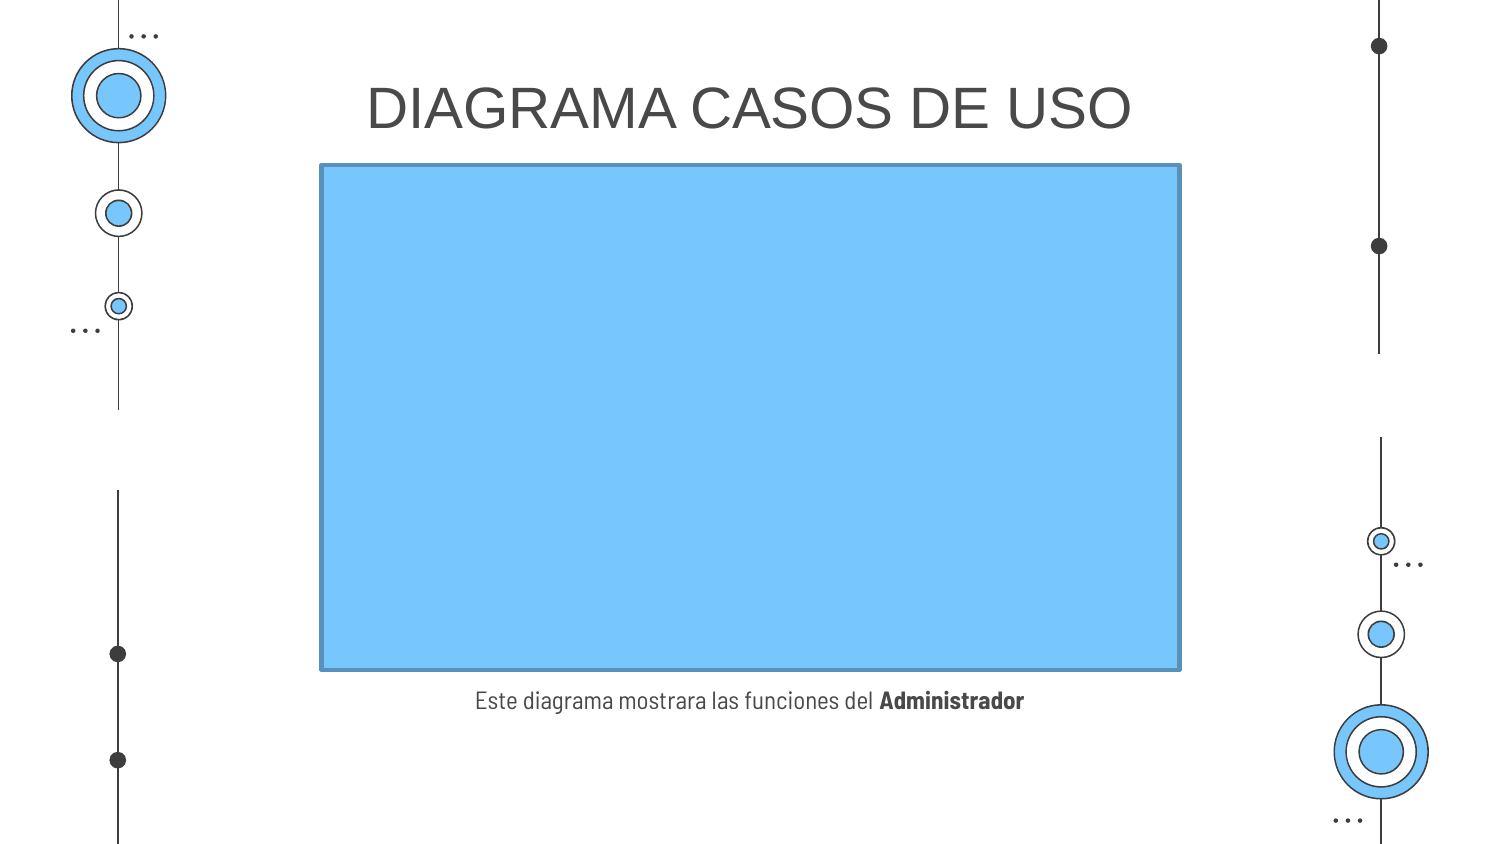

# DIAGRAMA CASOS DE USO

10
45K
Este diagrama mostrara las funciones del Administrador